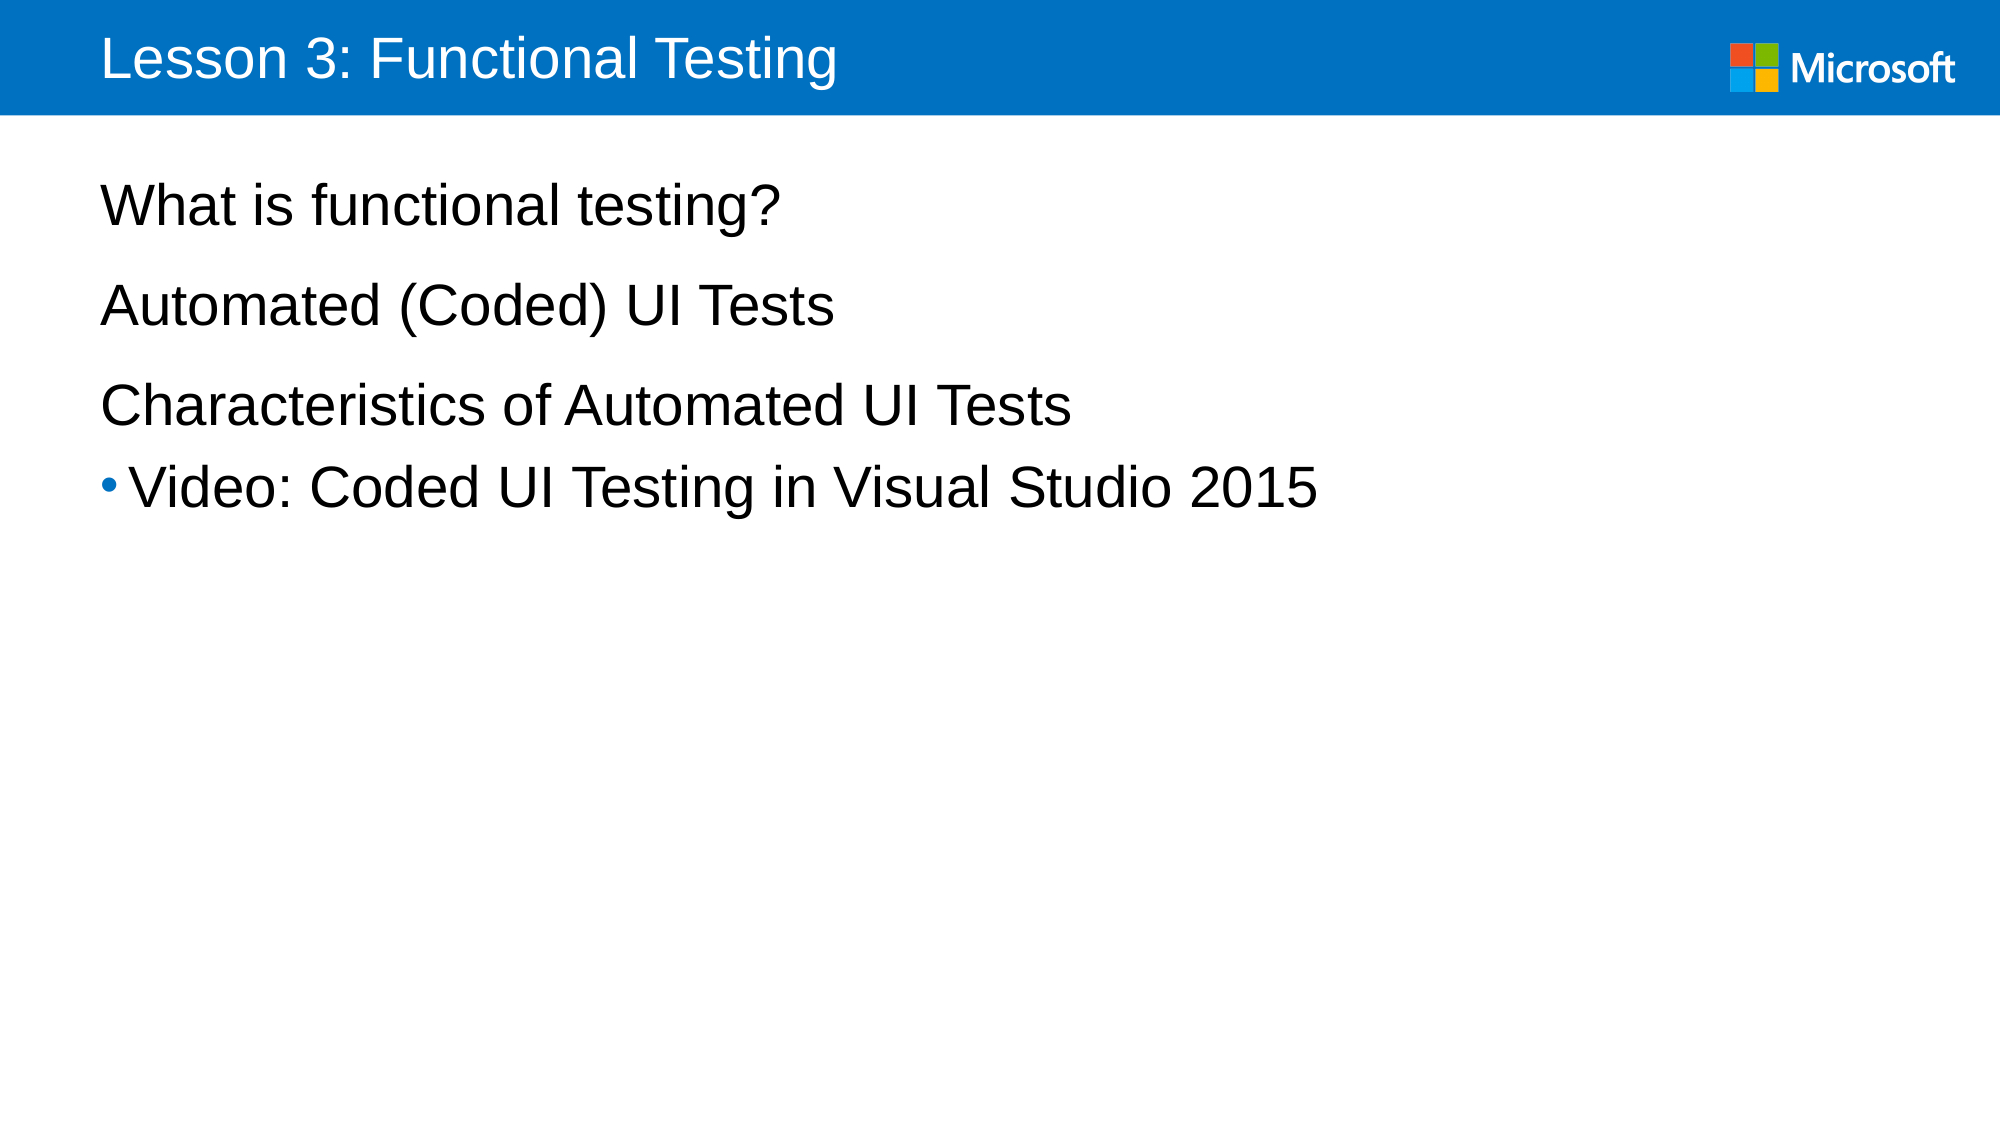

# Lesson 3: Functional Testing
What is functional testing?
Automated (Coded) UI Tests
Characteristics of Automated UI Tests
Video: Coded UI Testing in Visual Studio 2015